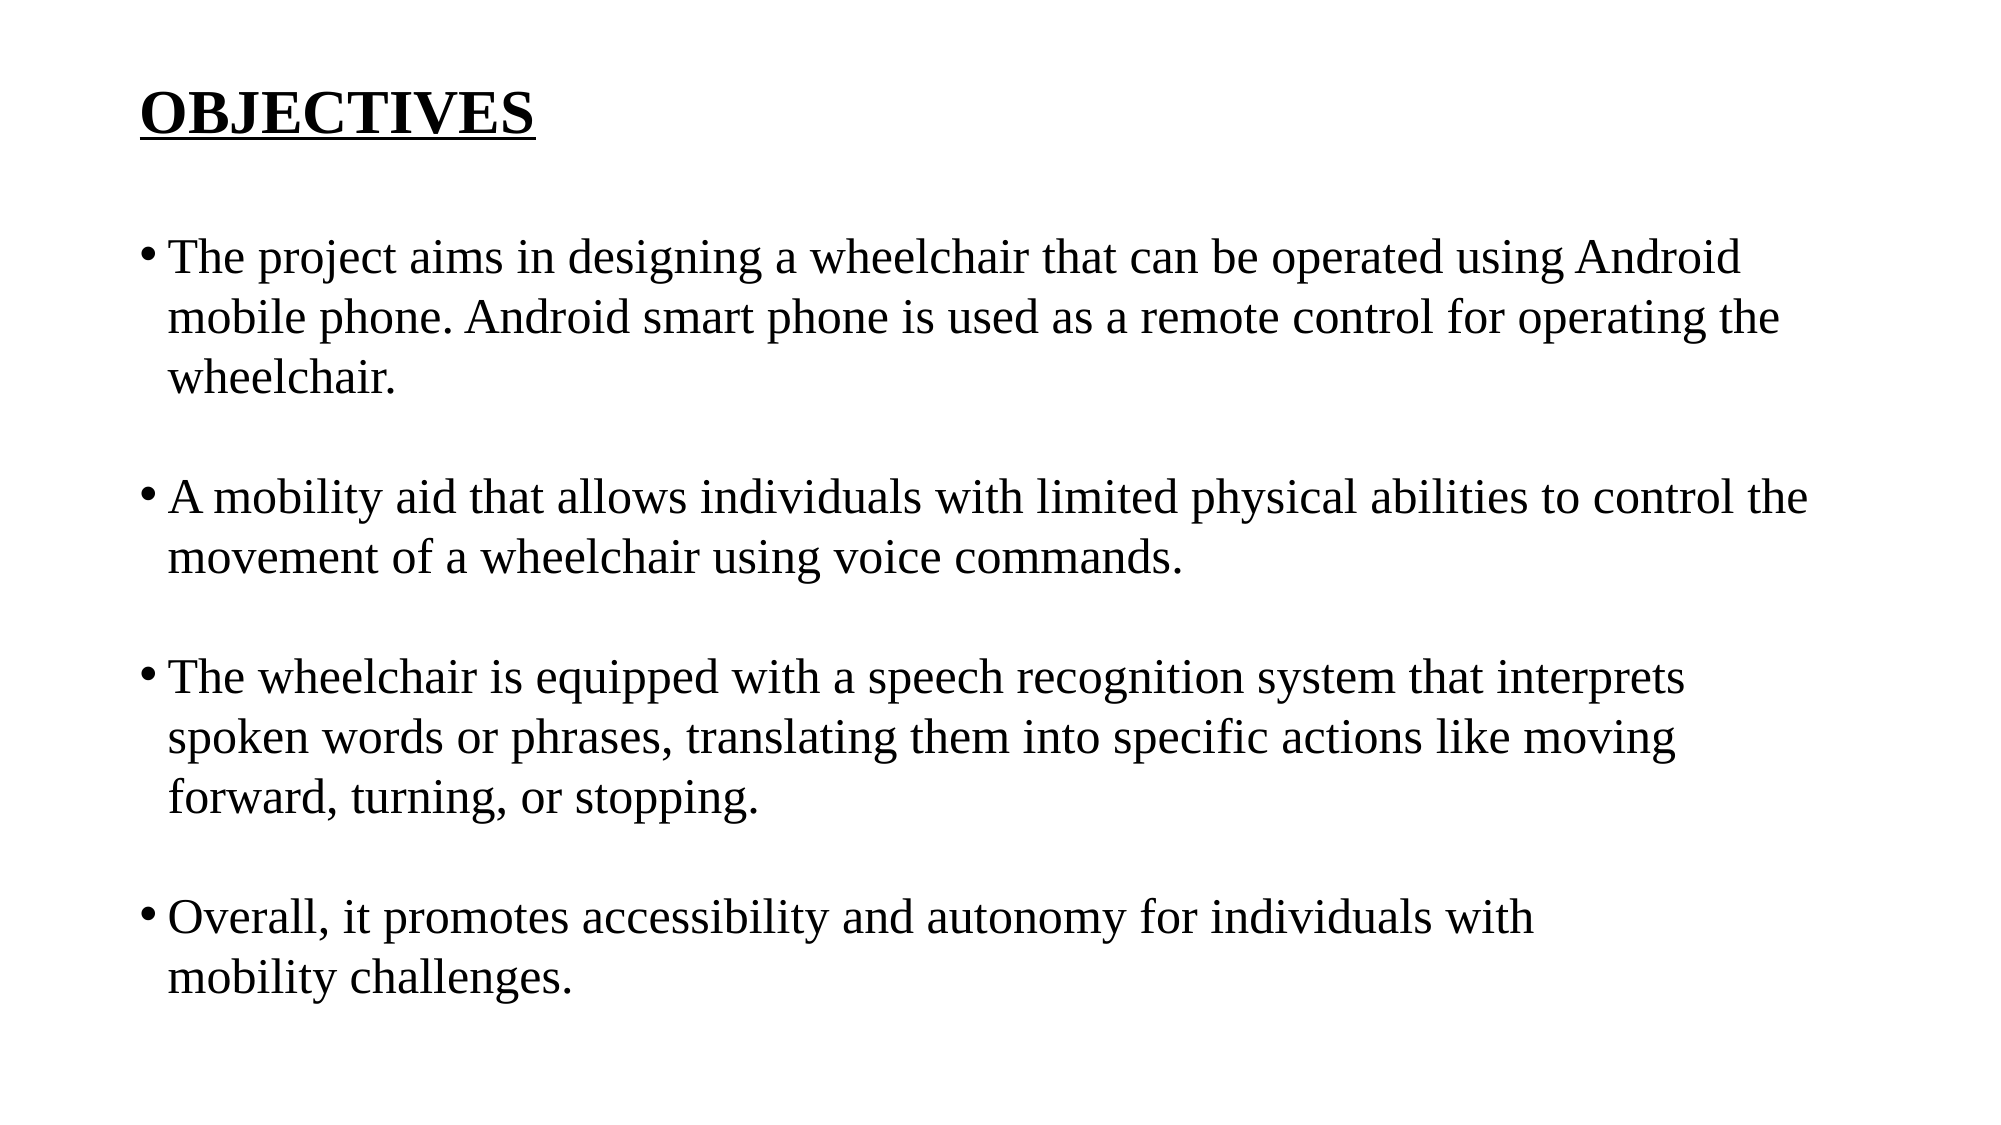

OBJECTIVES
The project aims in designing a wheelchair that can be operated using Android mobile phone. Android smart phone is used as a remote control for operating the wheelchair.

A mobility aid that allows individuals with limited physical abilities to control the movement of a wheelchair using voice commands.

The wheelchair is equipped with a speech recognition system that interprets spoken words or phrases, translating them into specific actions like moving forward, turning, or stopping.

Overall, it promotes accessibility and autonomy for individuals with mobility challenges.